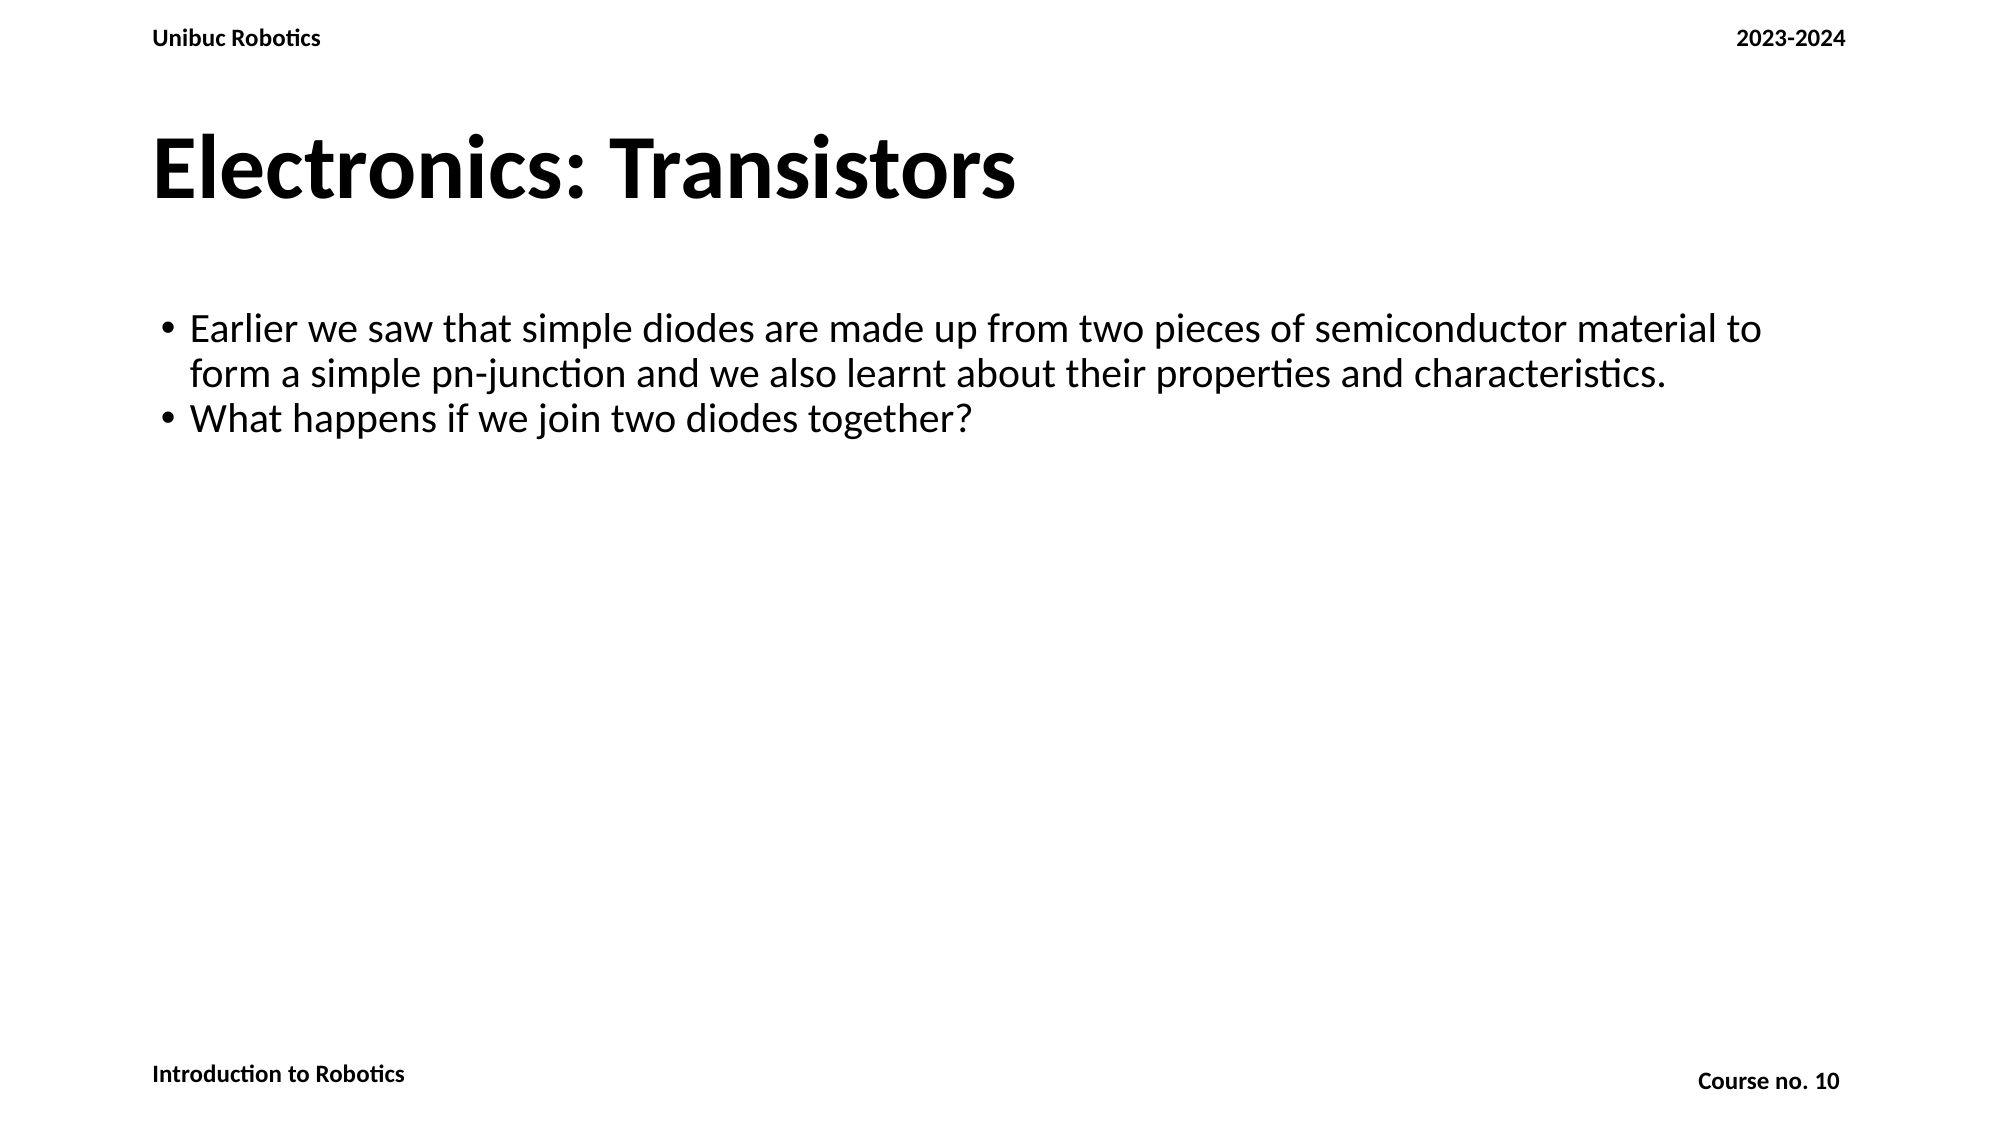

# Electronics: Transistors
Earlier we saw that simple diodes are made up from two pieces of semiconductor material to form a simple pn-junction and we also learnt about their properties and characteristics.
What happens if we join two diodes together?